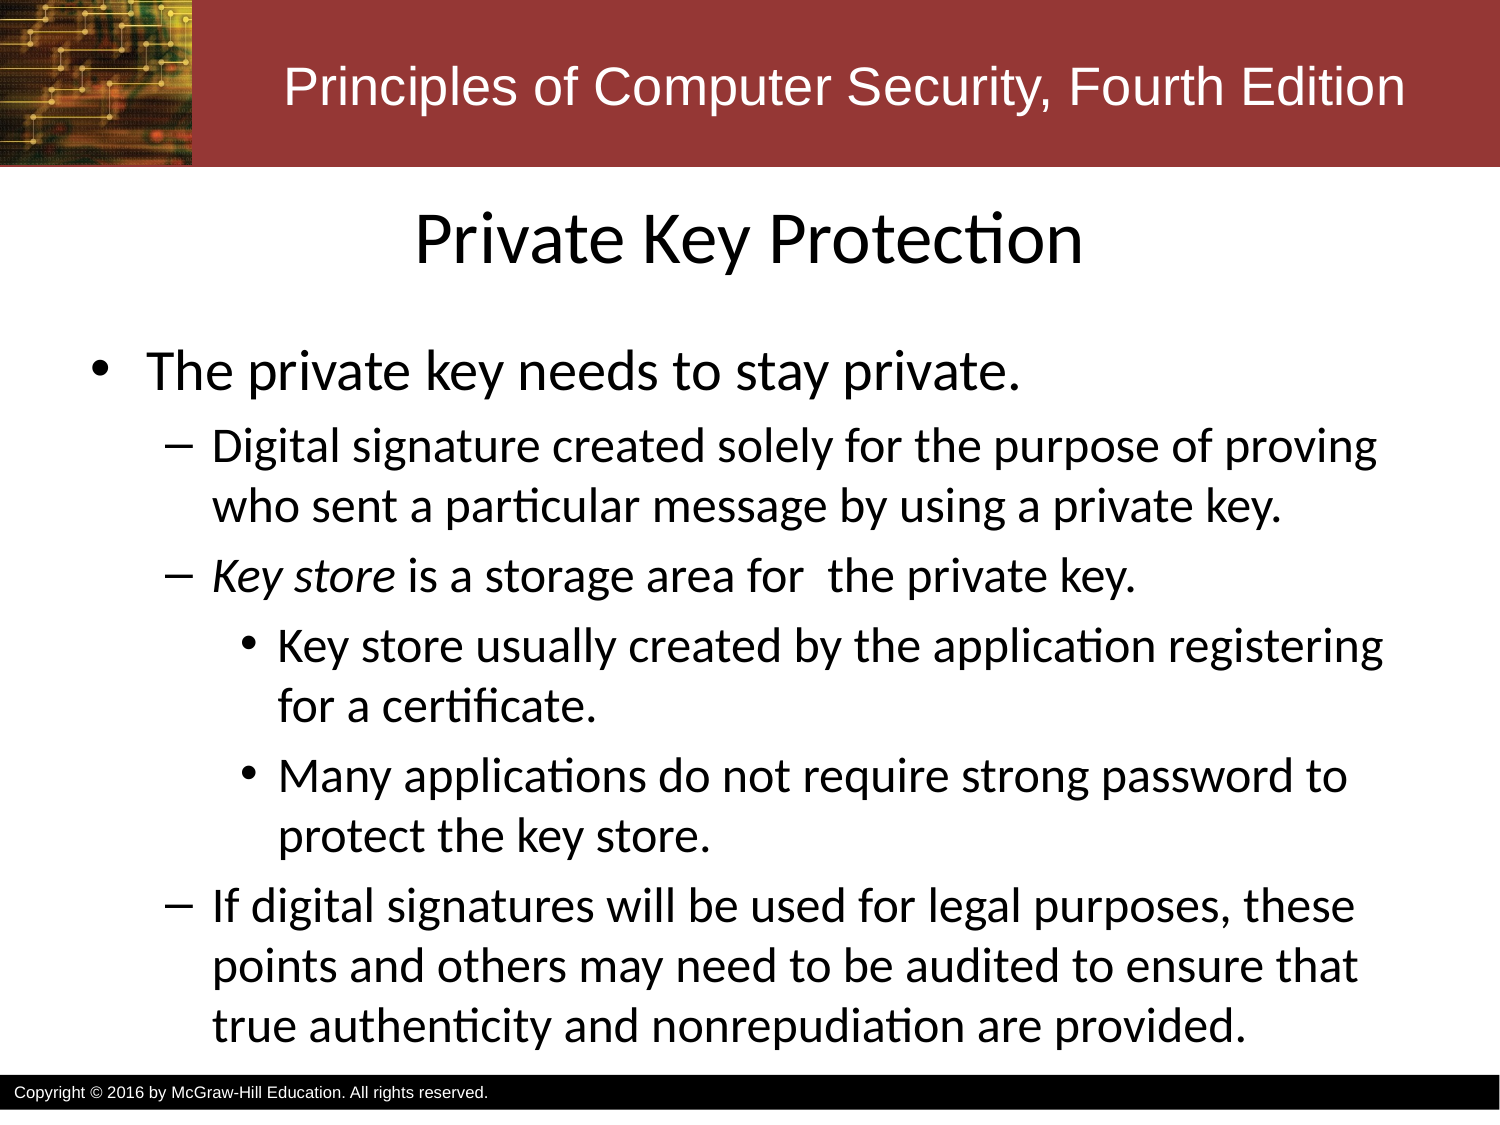

# Private Key Protection
The private key needs to stay private.
Digital signature created solely for the purpose of proving who sent a particular message by using a private key.
Key store is a storage area for  the private key.
Key store usually created by the application registering for a certificate.
Many applications do not require strong password to protect the key store.
If digital signatures will be used for legal purposes, these points and others may need to be audited to ensure that true authenticity and nonrepudiation are provided.